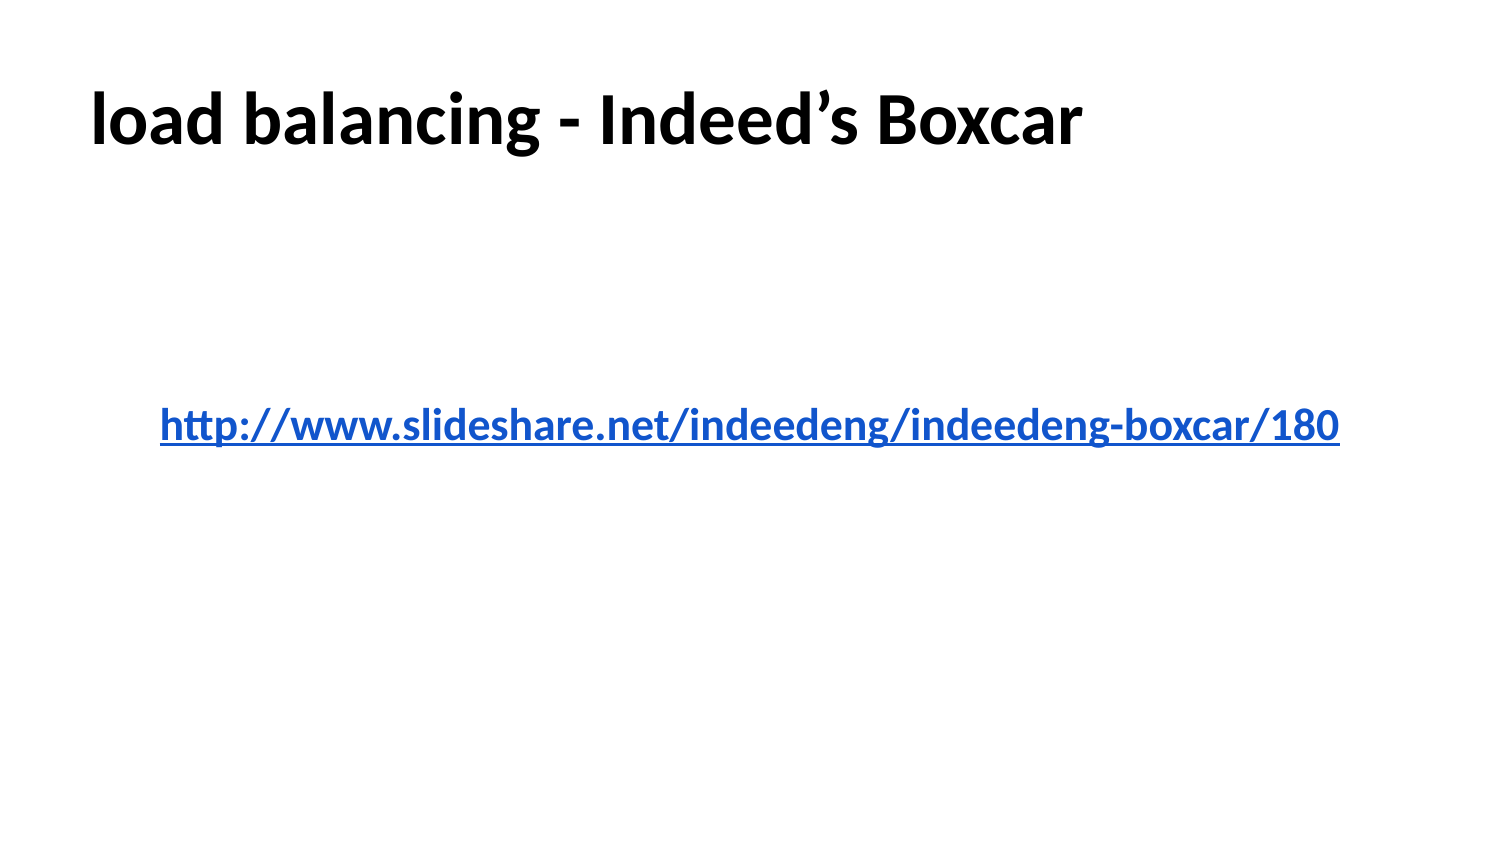

# load balancing - Indeed’s Boxcar
http://www.slideshare.net/indeedeng/indeedeng-boxcar/180